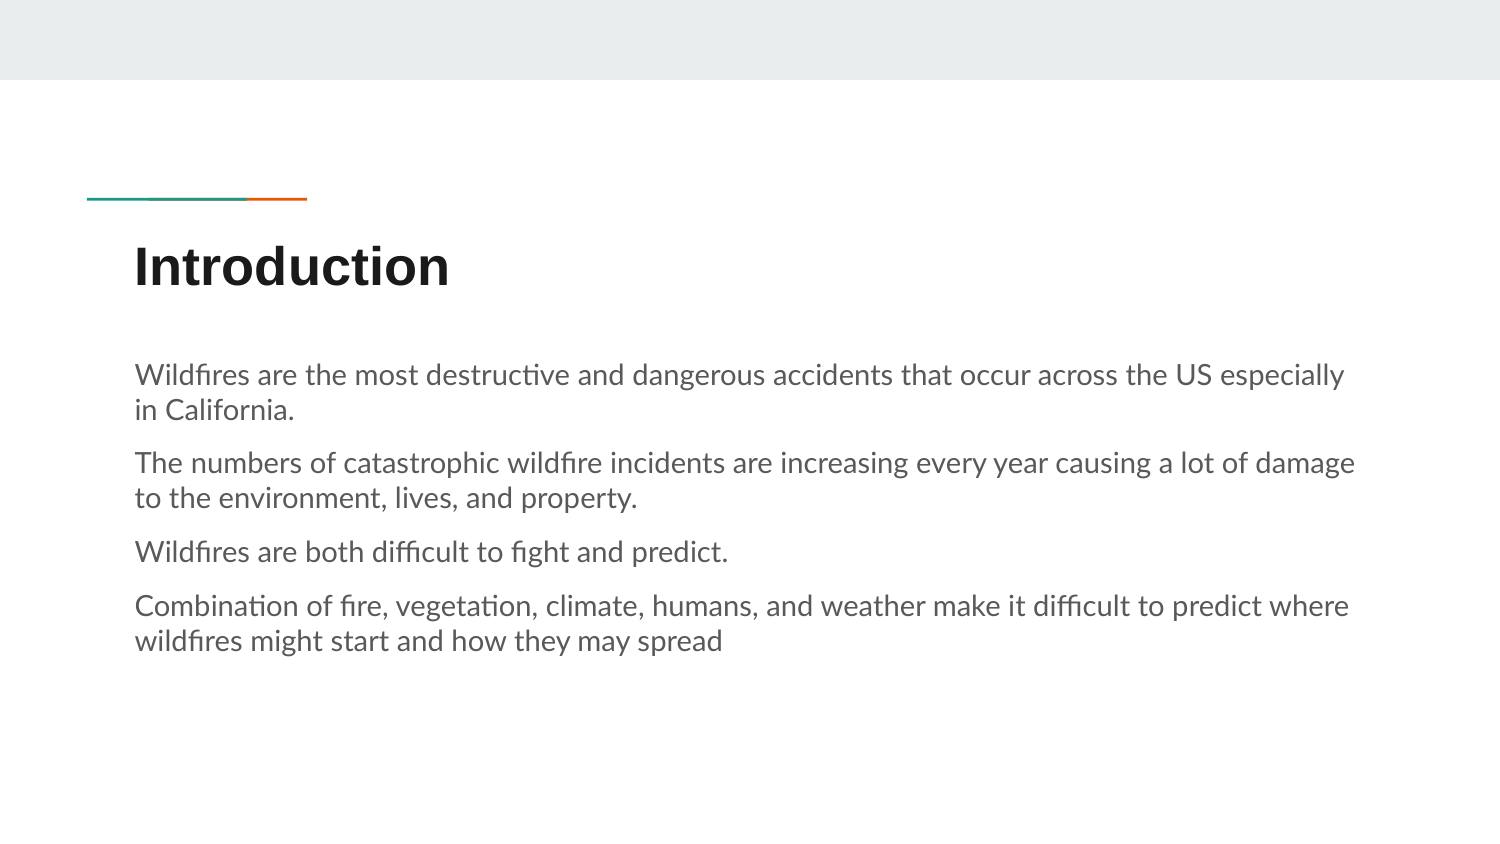

# Introduction
Wildfires are the most destructive and dangerous accidents that occur across the US especially in California.
The numbers of catastrophic wildfire incidents are increasing every year causing a lot of damage to the environment, lives, and property.
Wildfires are both difficult to fight and predict.
Combination of fire, vegetation, climate, humans, and weather make it difficult to predict where wildfires might start and how they may spread